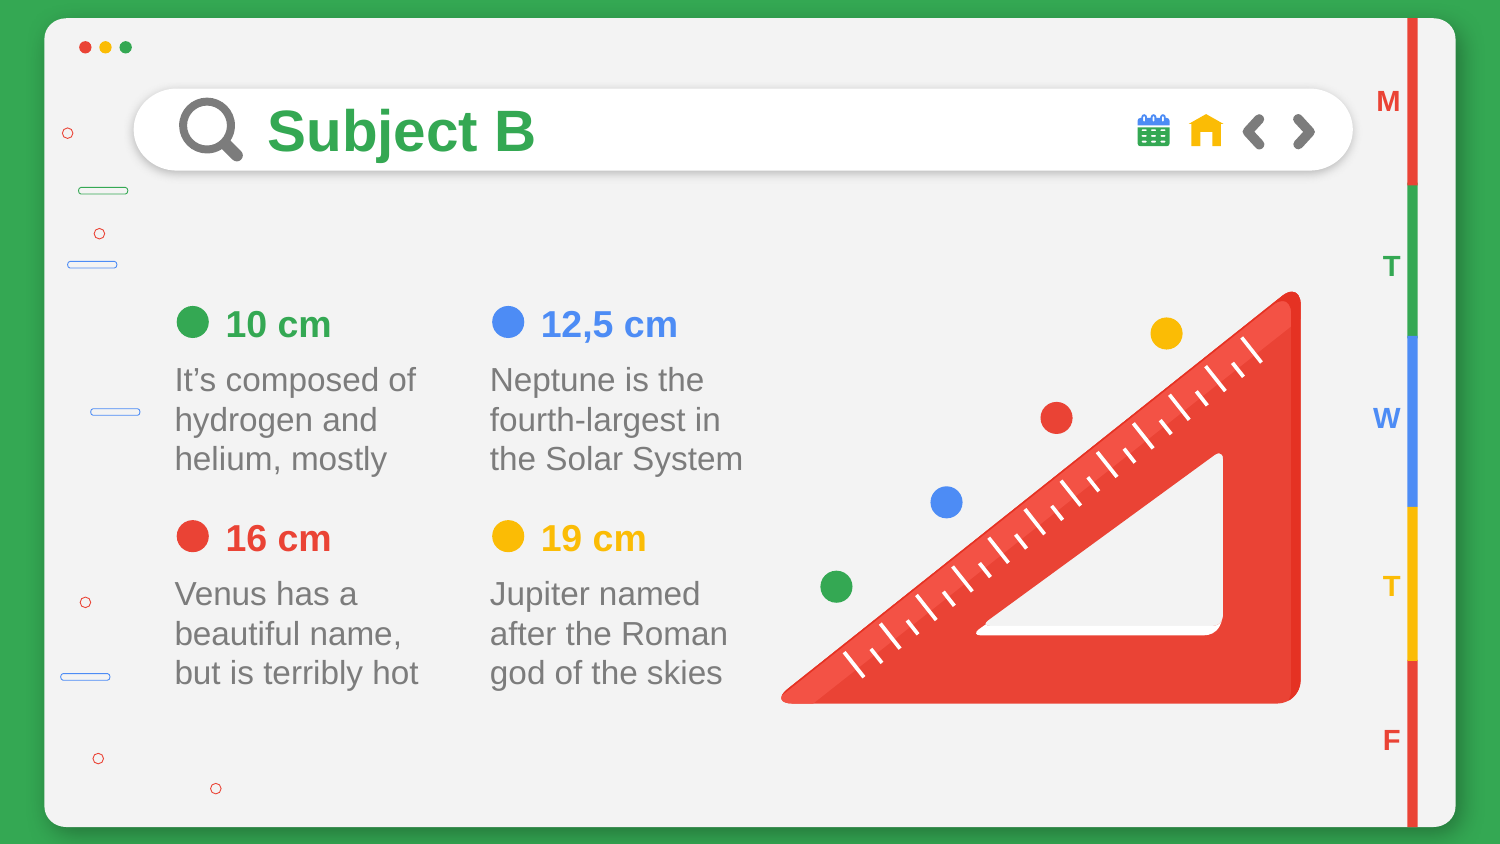

M
Subject B

T

10 cm
# 12,5 cm

It’s composed of hydrogen and helium, mostly
Neptune is the fourth-largest in the Solar System
W

16 cm
19 cm

Venus has a beautiful name, but is terribly hot
Jupiter named after the Roman god of the skies
T

F